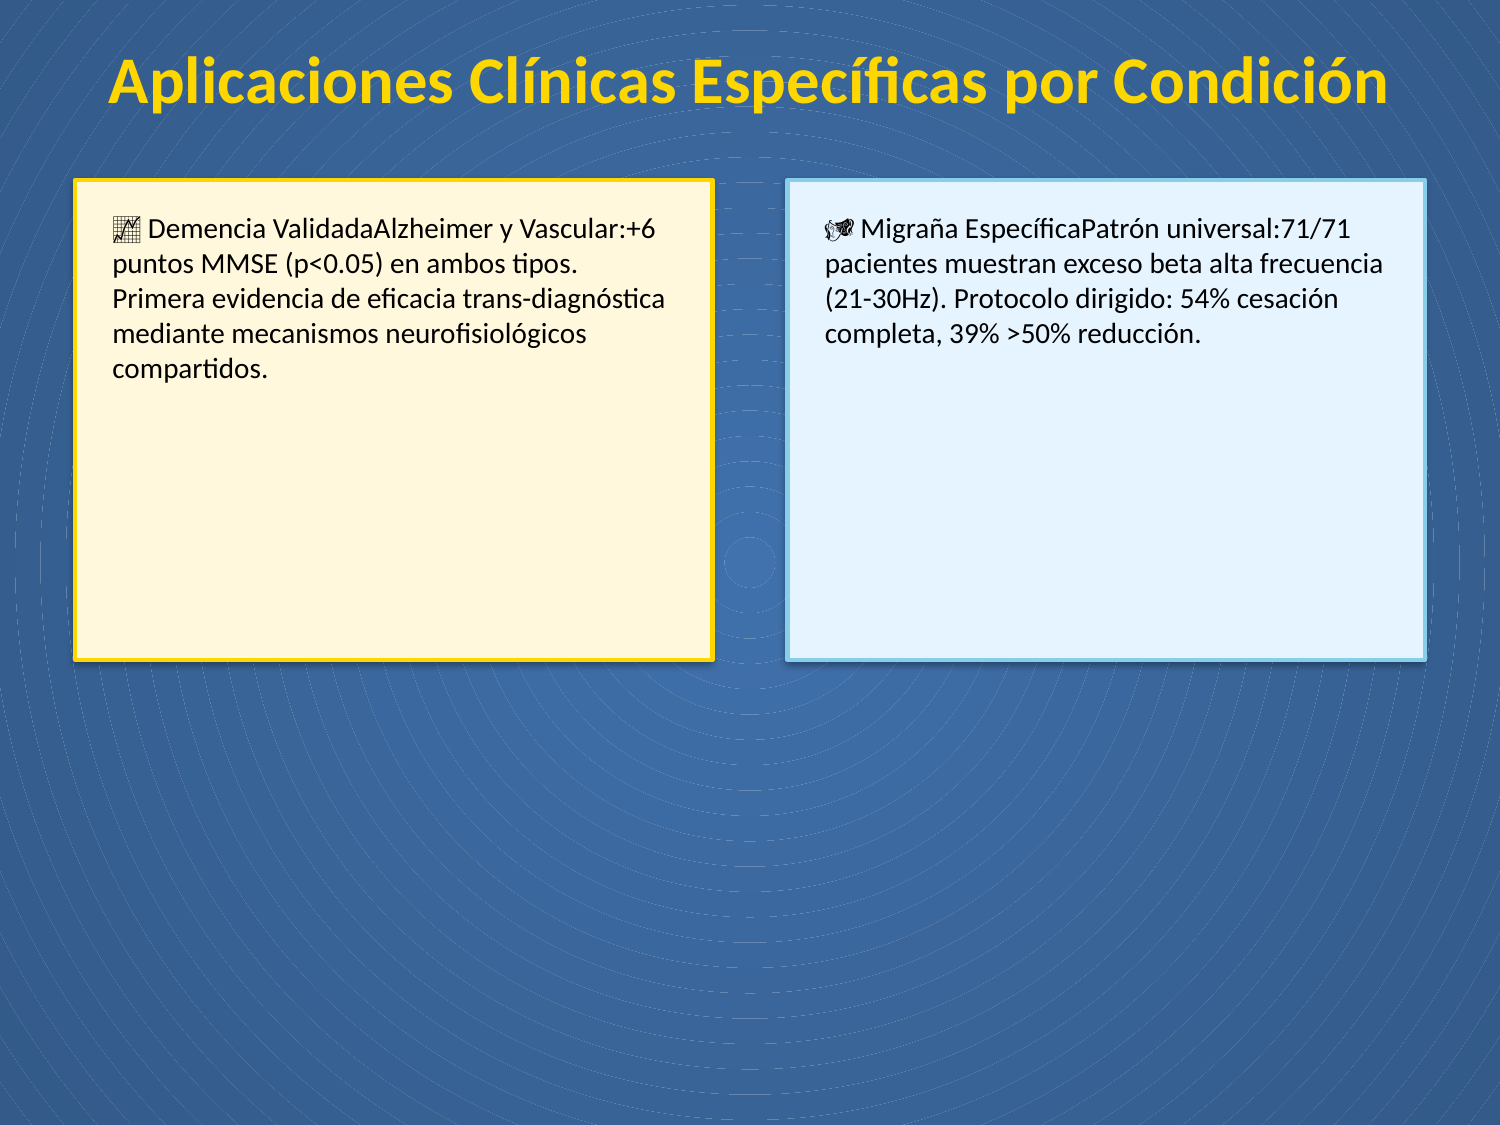

Aplicaciones Clínicas Específicas por Condición

📈 Demencia ValidadaAlzheimer y Vascular:+6 puntos MMSE (p<0.05) en ambos tipos. Primera evidencia de eficacia trans-diagnóstica mediante mecanismos neurofisiológicos compartidos.
🎭 Migraña EspecíficaPatrón universal:71/71 pacientes muestran exceso beta alta frecuencia (21-30Hz). Protocolo dirigido: 54% cesación completa, 39% >50% reducción.